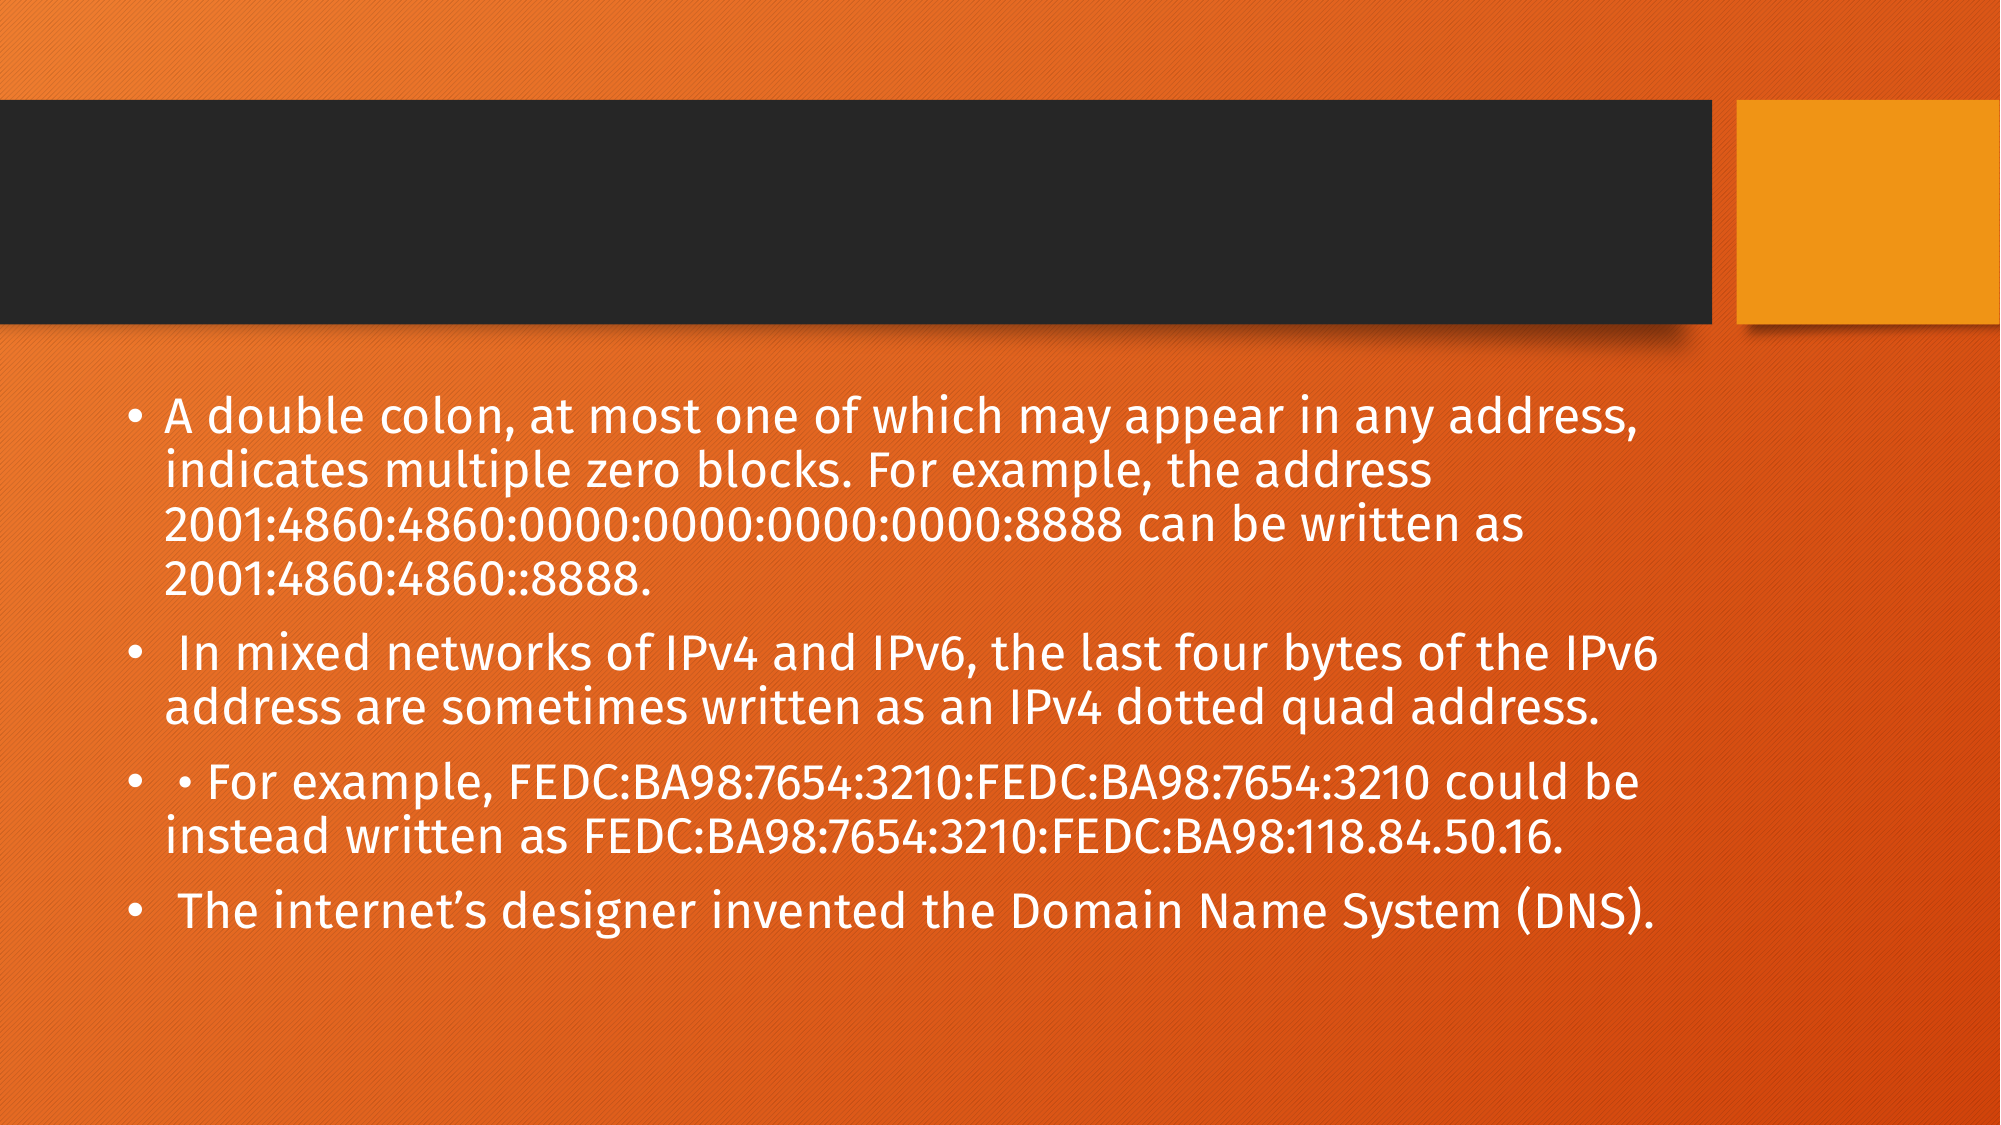

#
A double colon, at most one of which may appear in any address, indicates multiple zero blocks. For example, the address 2001:4860:4860:0000:0000:0000:0000:8888 can be written as 2001:4860:4860::8888.
 In mixed networks of IPv4 and IPv6, the last four bytes of the IPv6 address are sometimes written as an IPv4 dotted quad address.
 • For example, FEDC:BA98:7654:3210:FEDC:BA98:7654:3210 could be instead written as FEDC:BA98:7654:3210:FEDC:BA98:118.84.50.16.
 The internet’s designer invented the Domain Name System (DNS).